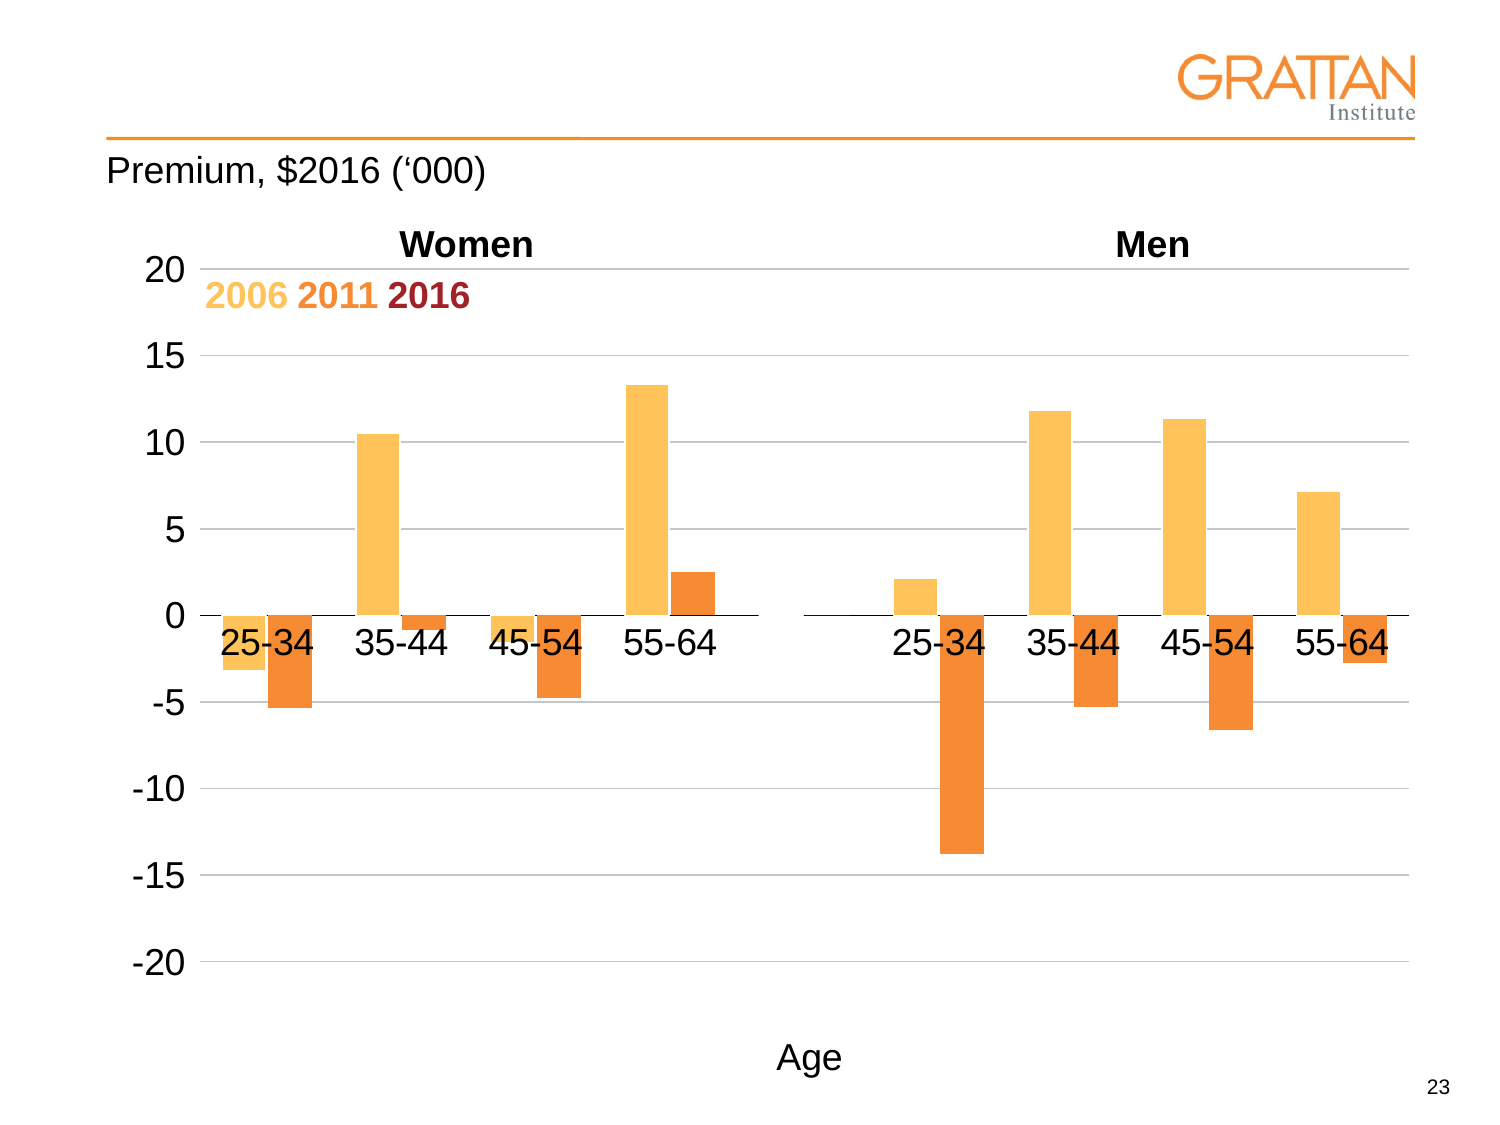

#
Premium, $2016 (‘000)

### Chart

| Category | 20112 | 20162 |
|---|---|---|
| 25-34 | -3.204454552358762 | -5.3695661053367445 |
| 35-44 | 10.52209342666433 | -0.849415935198378 |
| 45-54 | -1.5885004813662764 | -4.756966908225886 |
| 55-64 | 13.372540189723766 | 2.5208484284625867 |
|  | None | None |
| 25-34 | 2.160345421638382 | -13.786401613989863 |
| 35-44 | 11.862383157406144 | -5.307018909293007 |
| 45-54 | 11.378880699148711 | -6.621823237884731 |
| 55-64 | 7.173940426369664 | -2.7546872893735834 |
Women
Men
2006
2011
2016
Age